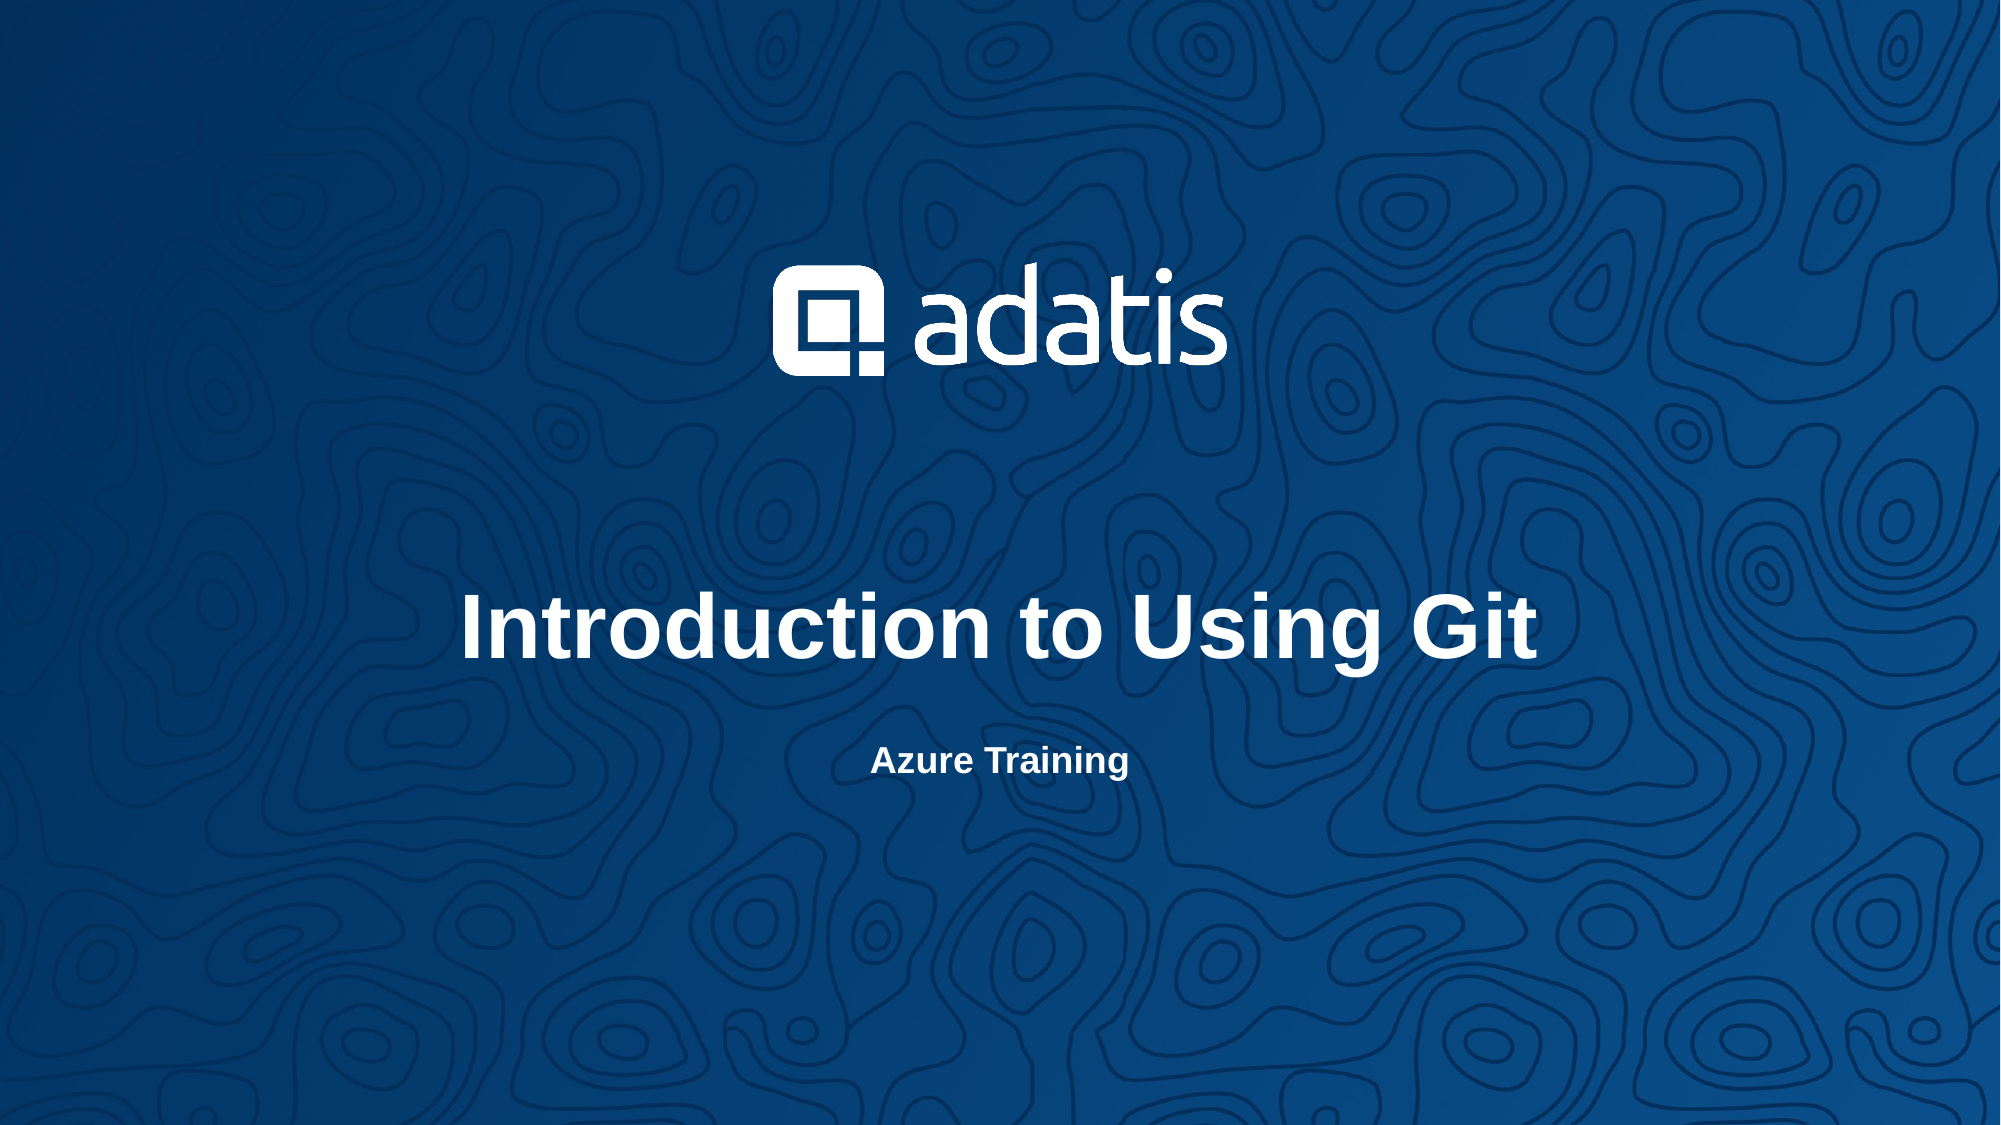

# Introduction to Using Git
Azure Training